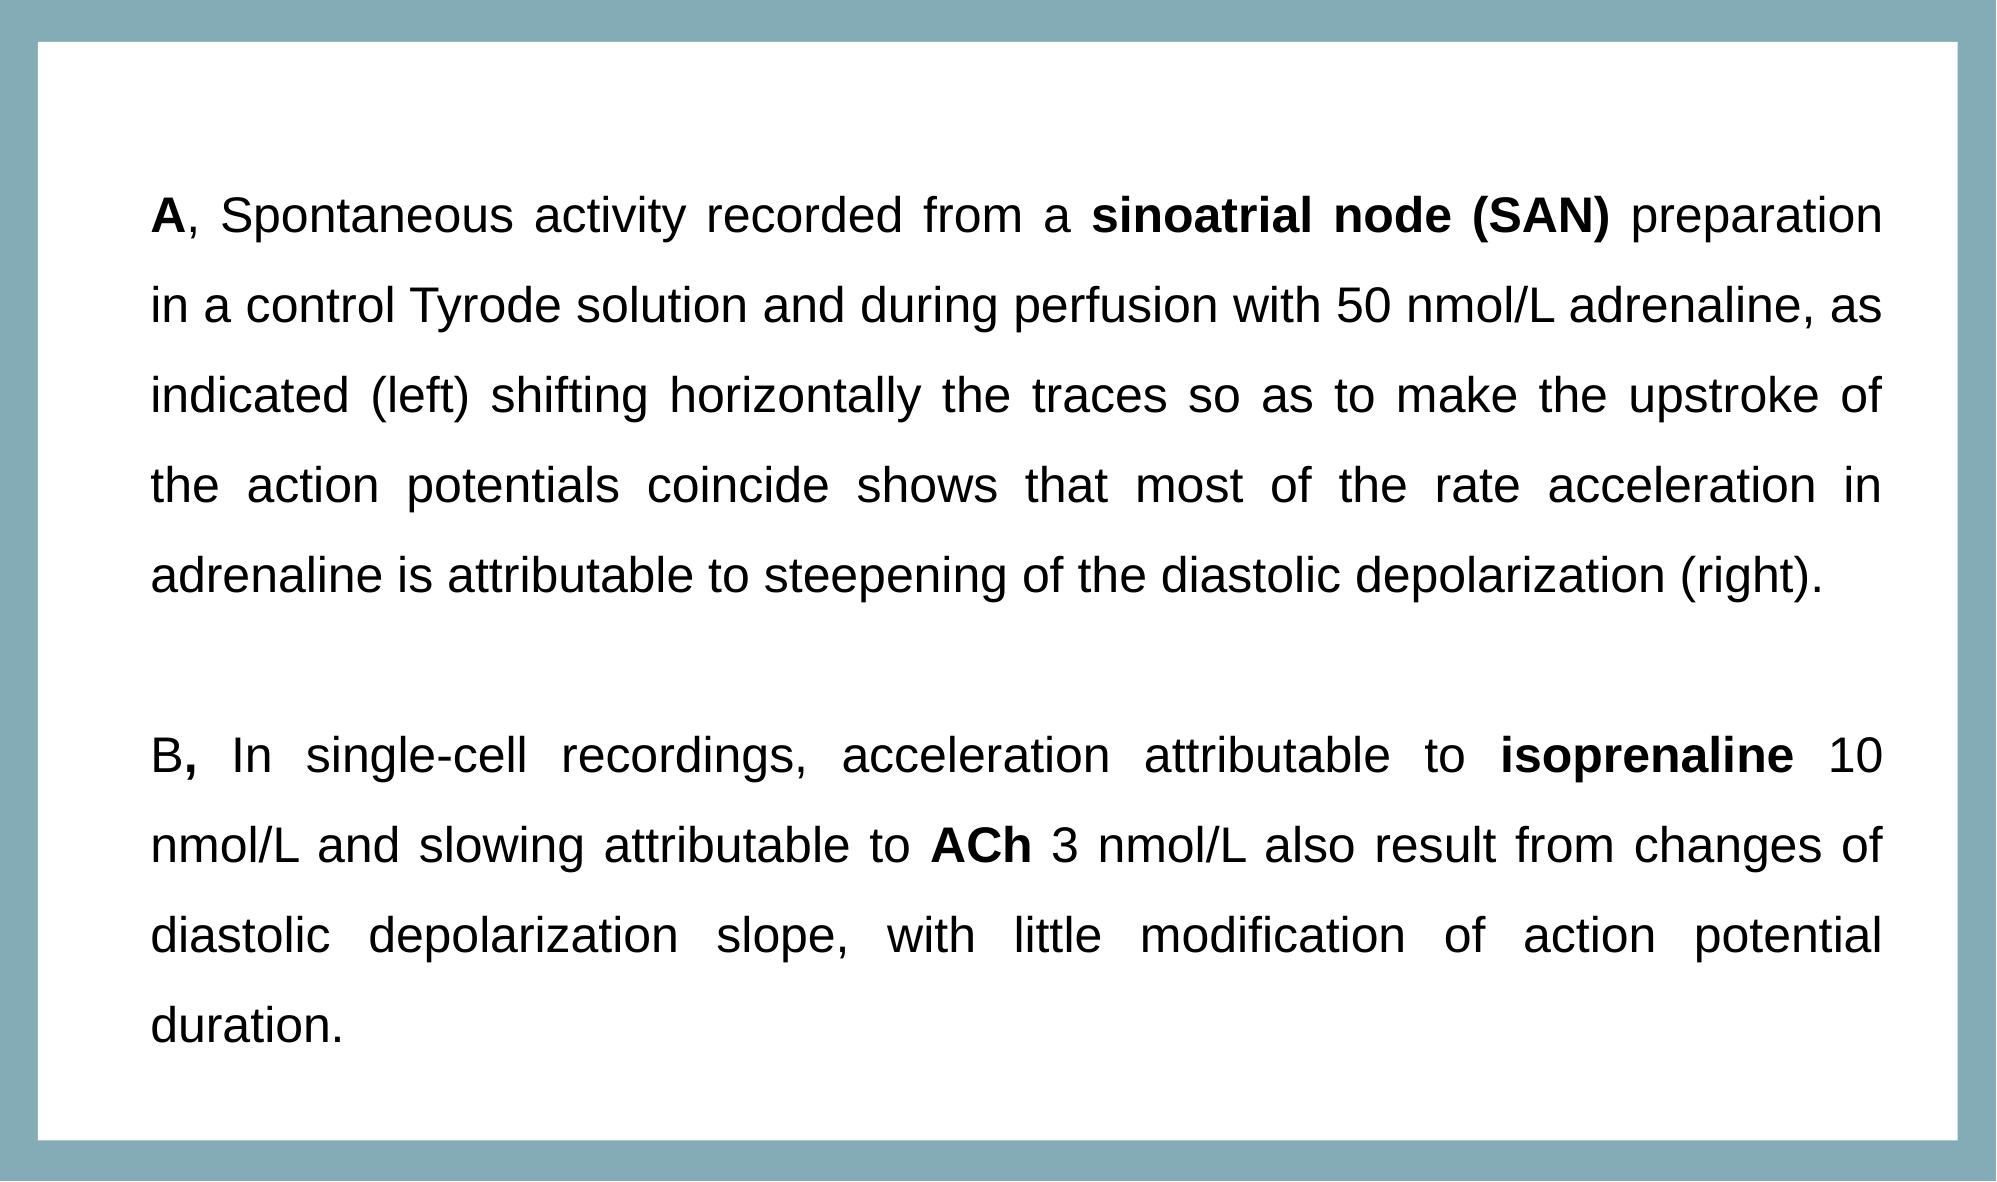

A, Spontaneous activity recorded from a sinoatrial node (SAN) preparation in a control Tyrode solution and during perfusion with 50 nmol/L adrenaline, as indicated (left) shifting horizontally the traces so as to make the upstroke of the action potentials coincide shows that most of the rate acceleration in adrenaline is attributable to steepening of the diastolic depolarization (right).

B, In single-cell recordings, acceleration attributable to isoprenaline 10 nmol/L and slowing attributable to ACh 3 nmol/L also result from changes of diastolic depolarization slope, with little modification of action potential duration.